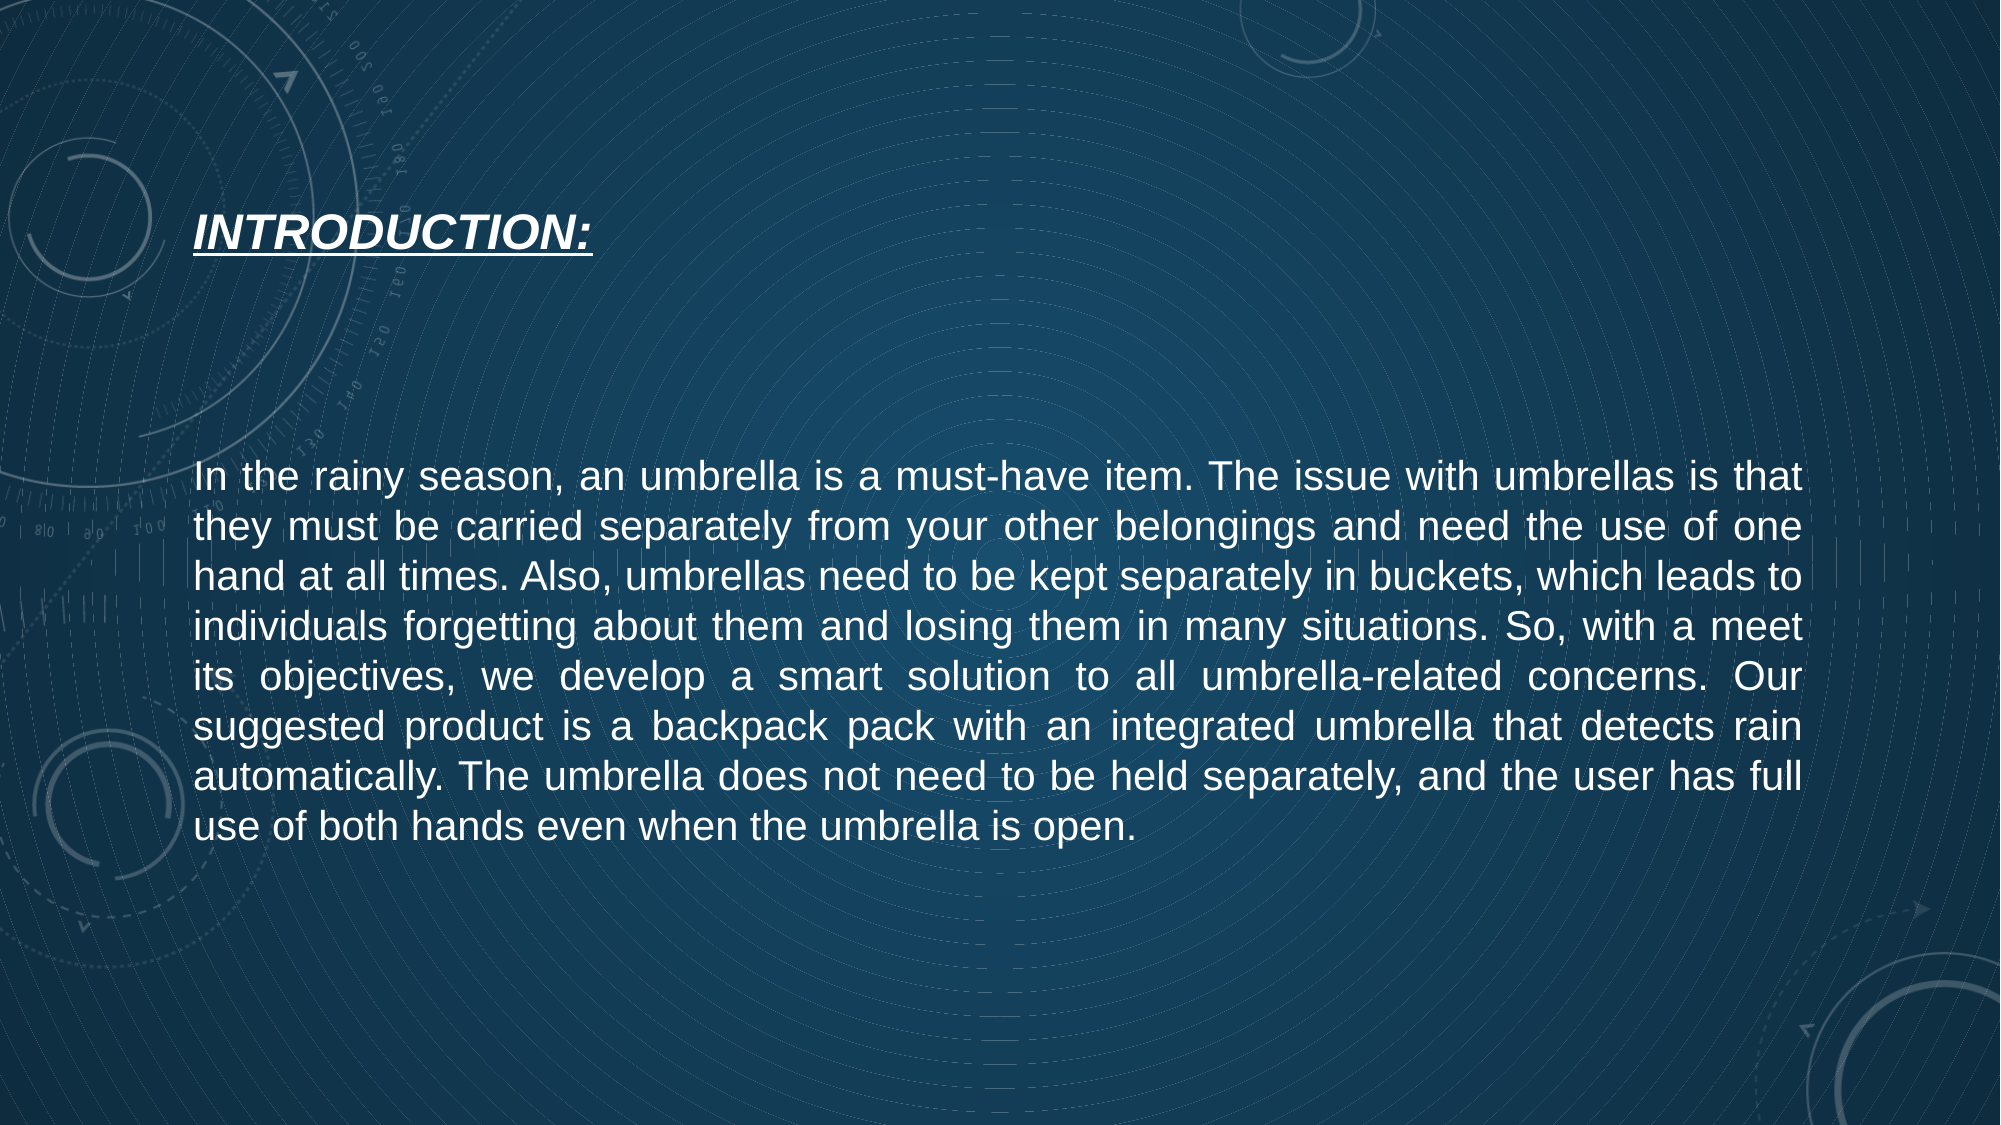

INTRODUCTION:

In the rainy season, an umbrella is a must-have item. The issue with umbrellas is that they must be carried separately from your other belongings and need the use of one hand at all times. Also, umbrellas need to be kept separately in buckets, which leads to individuals forgetting about them and losing them in many situations. So, with a meet its objectives, we develop a smart solution to all umbrella-related concerns. Our suggested product is a backpack pack with an integrated umbrella that detects rain automatically. The umbrella does not need to be held separately, and the user has full use of both hands even when the umbrella is open.